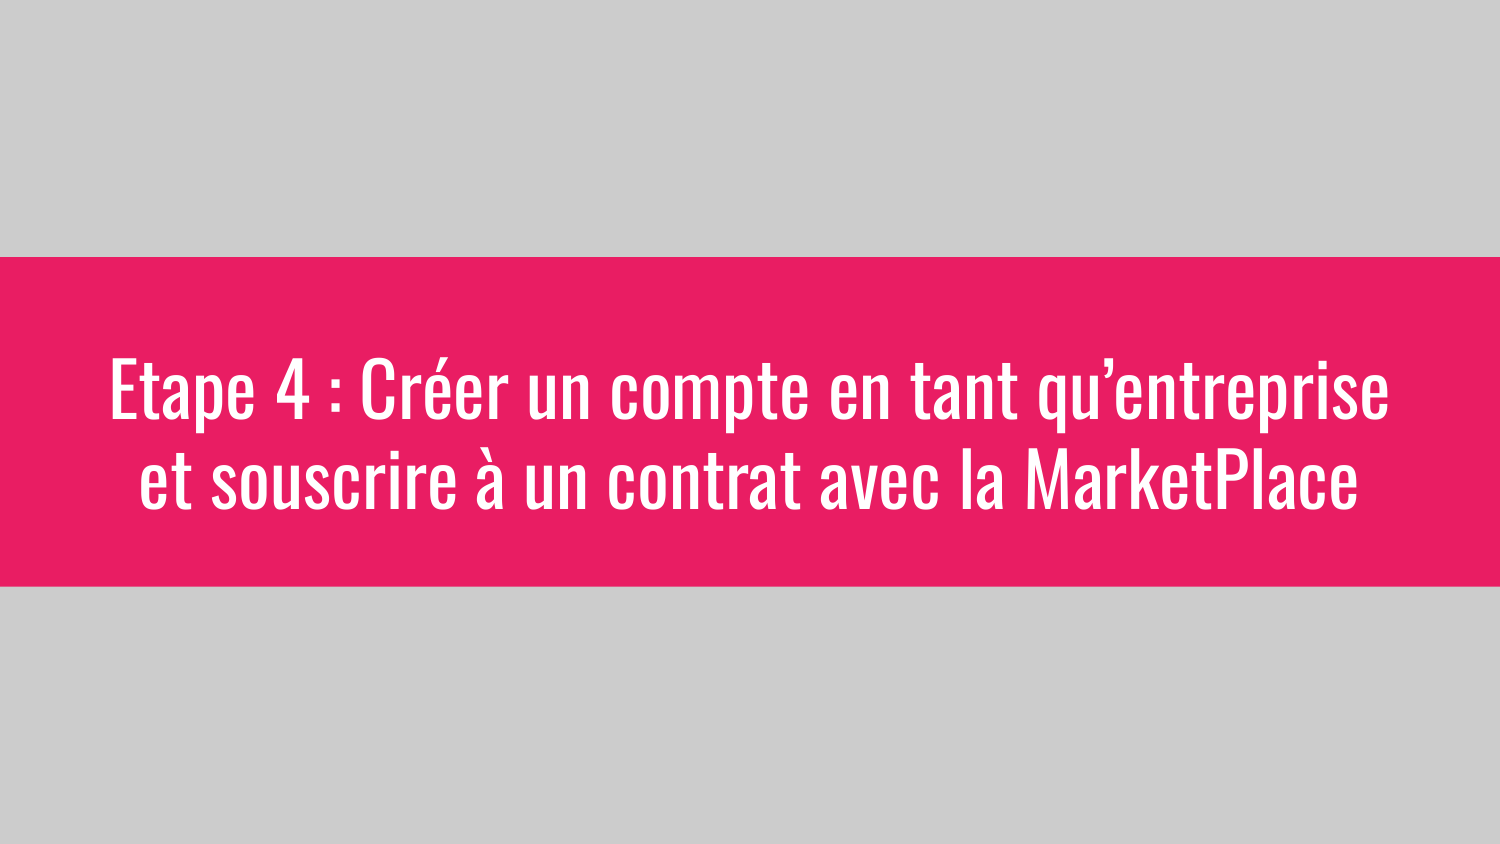

# Etape 4 : Créer un compte en tant qu’entreprise et souscrire à un contrat avec la MarketPlace